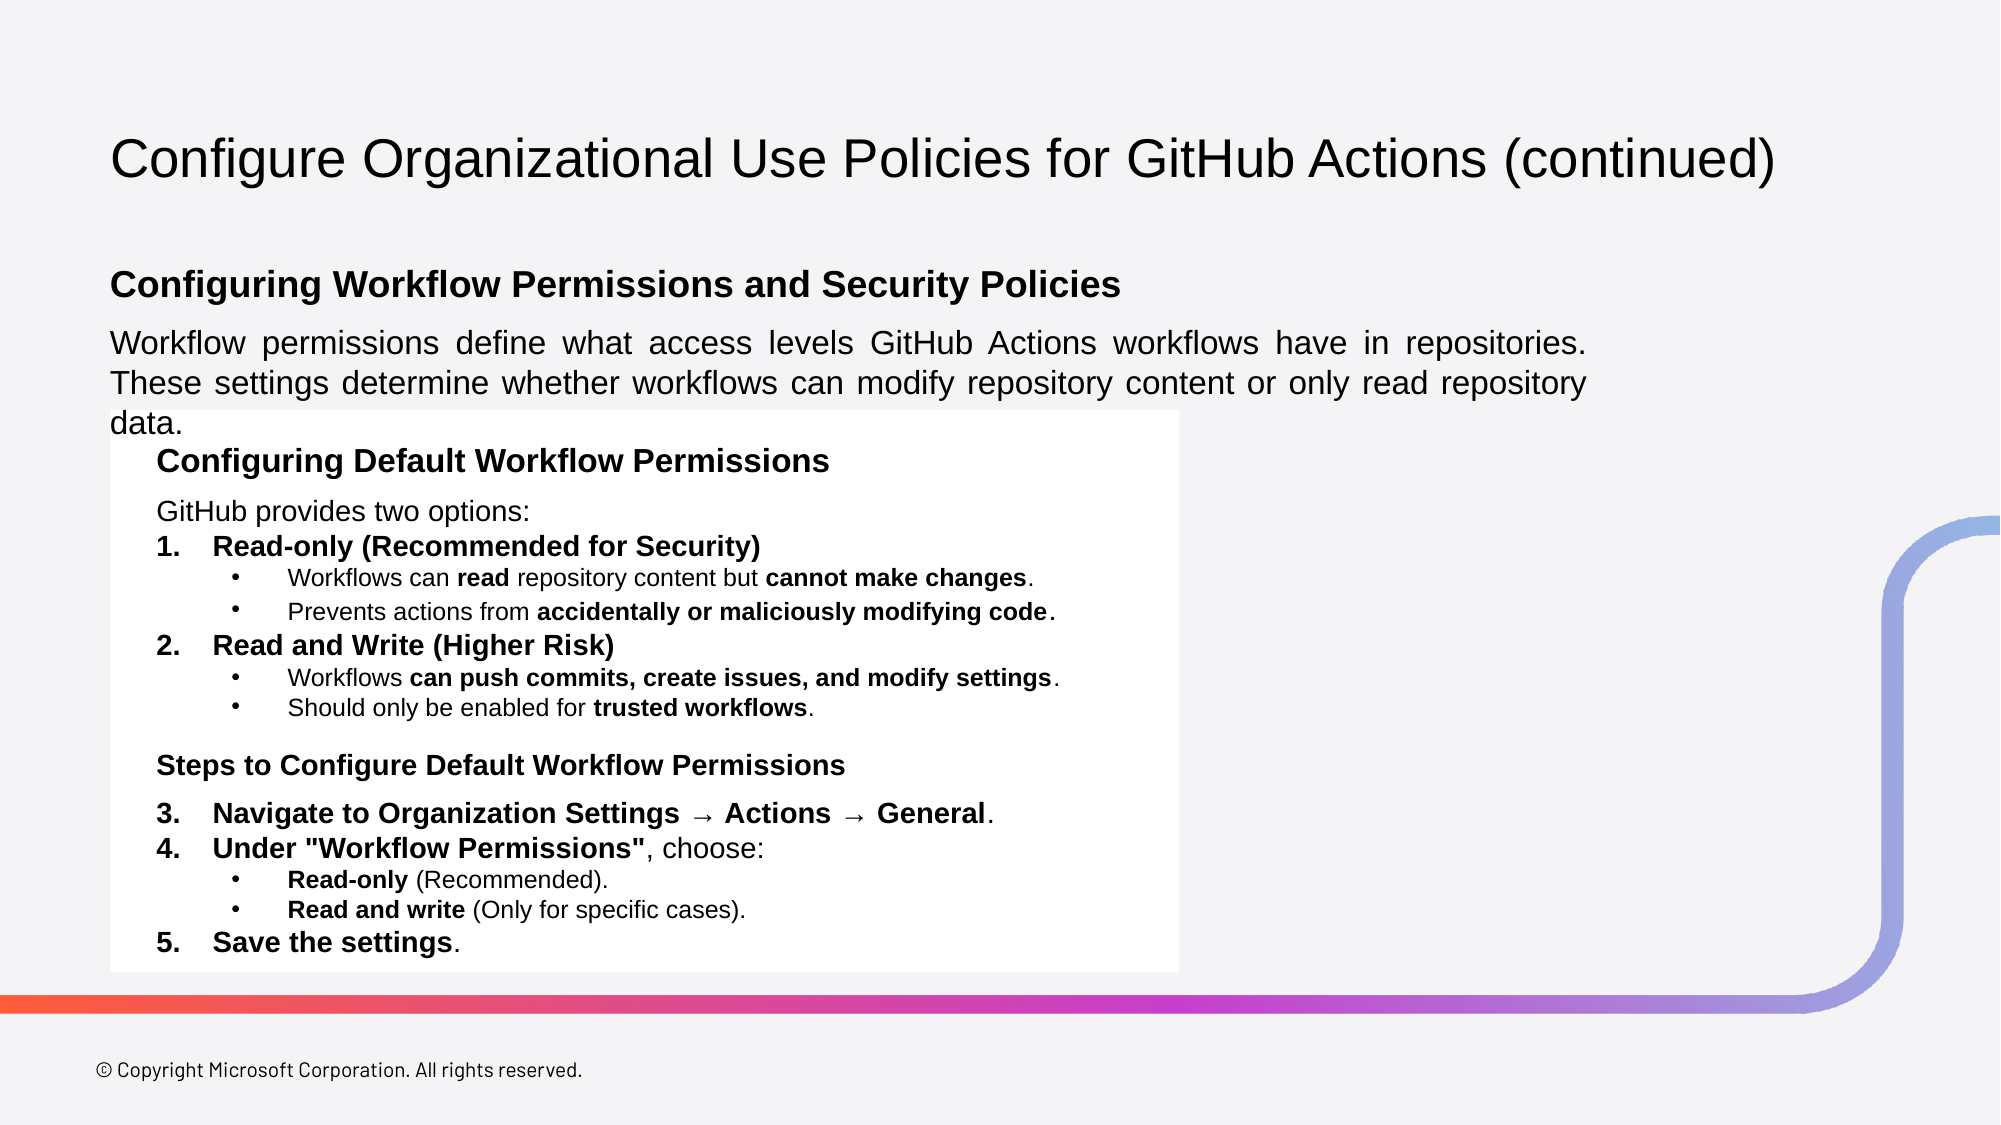

# Configure Organizational Use Policies for GitHub Actions (continued)
Configuring Workflow Permissions and Security Policies
Workflow permissions define what access levels GitHub Actions workflows have in repositories. These settings determine whether workflows can modify repository content or only read repository data.

Configuring Default Workflow Permissions
GitHub provides two options:
Read-only (Recommended for Security)
Workflows can read repository content but cannot make changes.
Prevents actions from accidentally or maliciously modifying code.
Read and Write (Higher Risk)
Workflows can push commits, create issues, and modify settings.
Should only be enabled for trusted workflows.
Steps to Configure Default Workflow Permissions
Navigate to Organization Settings → Actions → General.
Under "Workflow Permissions", choose:
Read-only (Recommended).
Read and write (Only for specific cases).
Save the settings.
© Copyright Microsoft Corporation. All rights reserved.